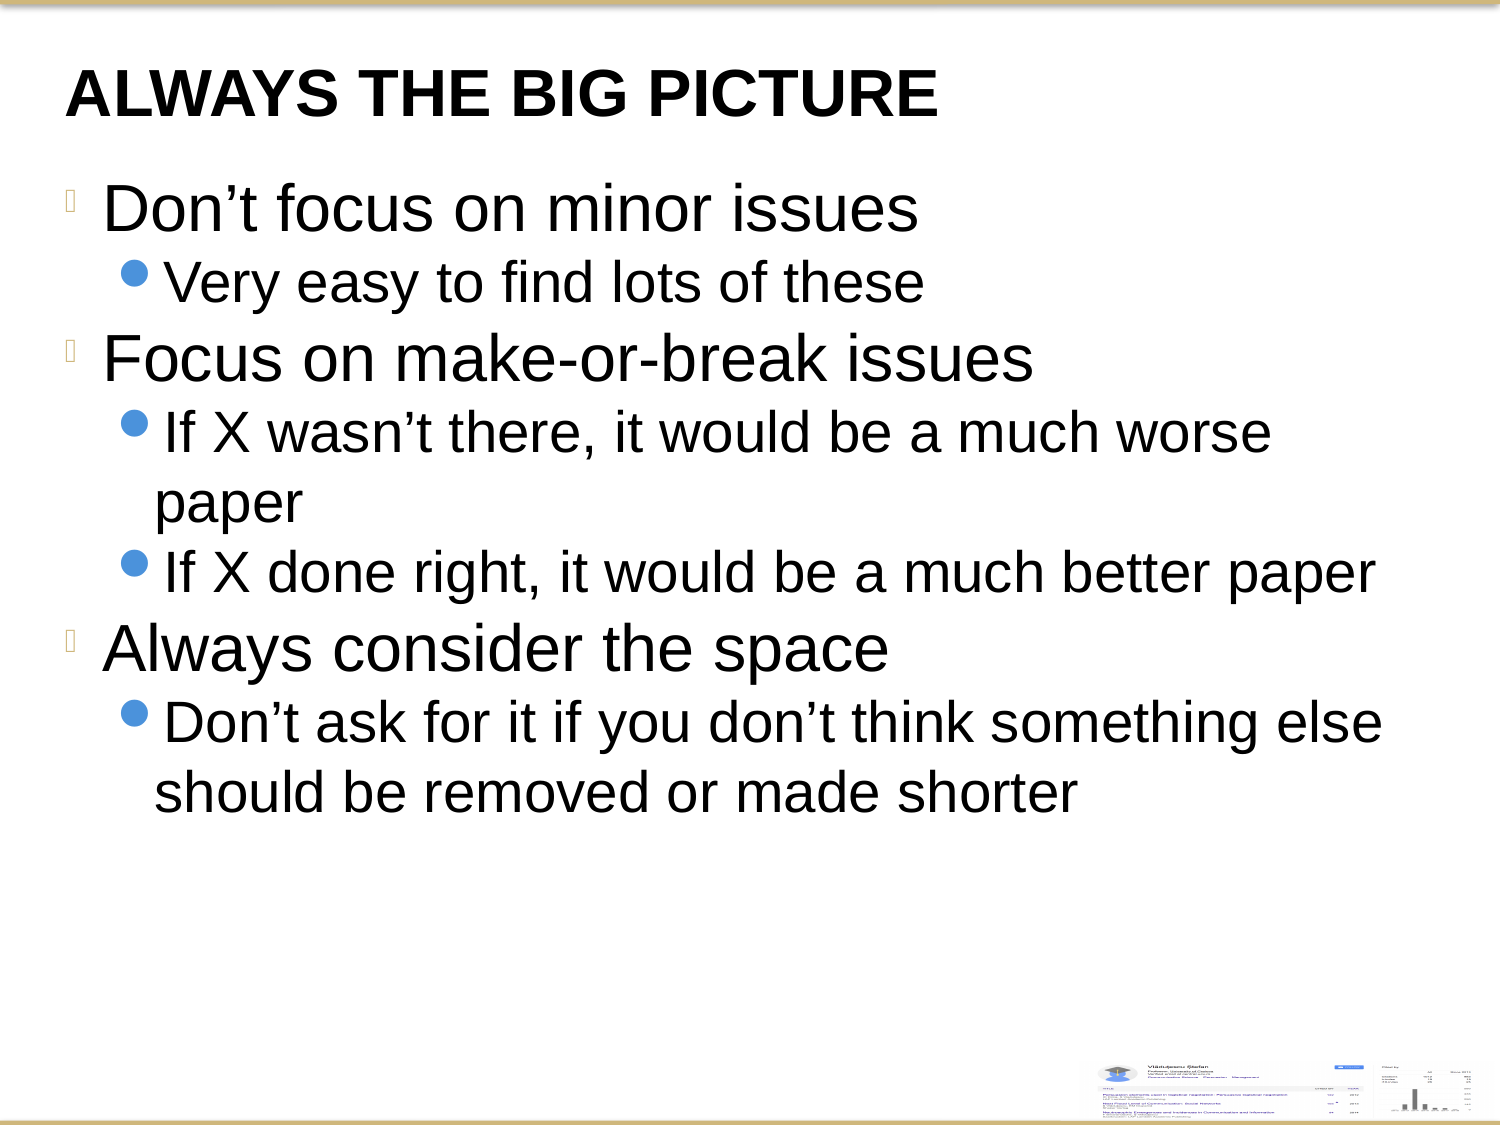

Always the big picture
Don’t focus on minor issues
Very easy to find lots of these
Focus on make-or-break issues
If X wasn’t there, it would be a much worse paper
If X done right, it would be a much better paper
Always consider the space
Don’t ask for it if you don’t think something else should be removed or made shorter